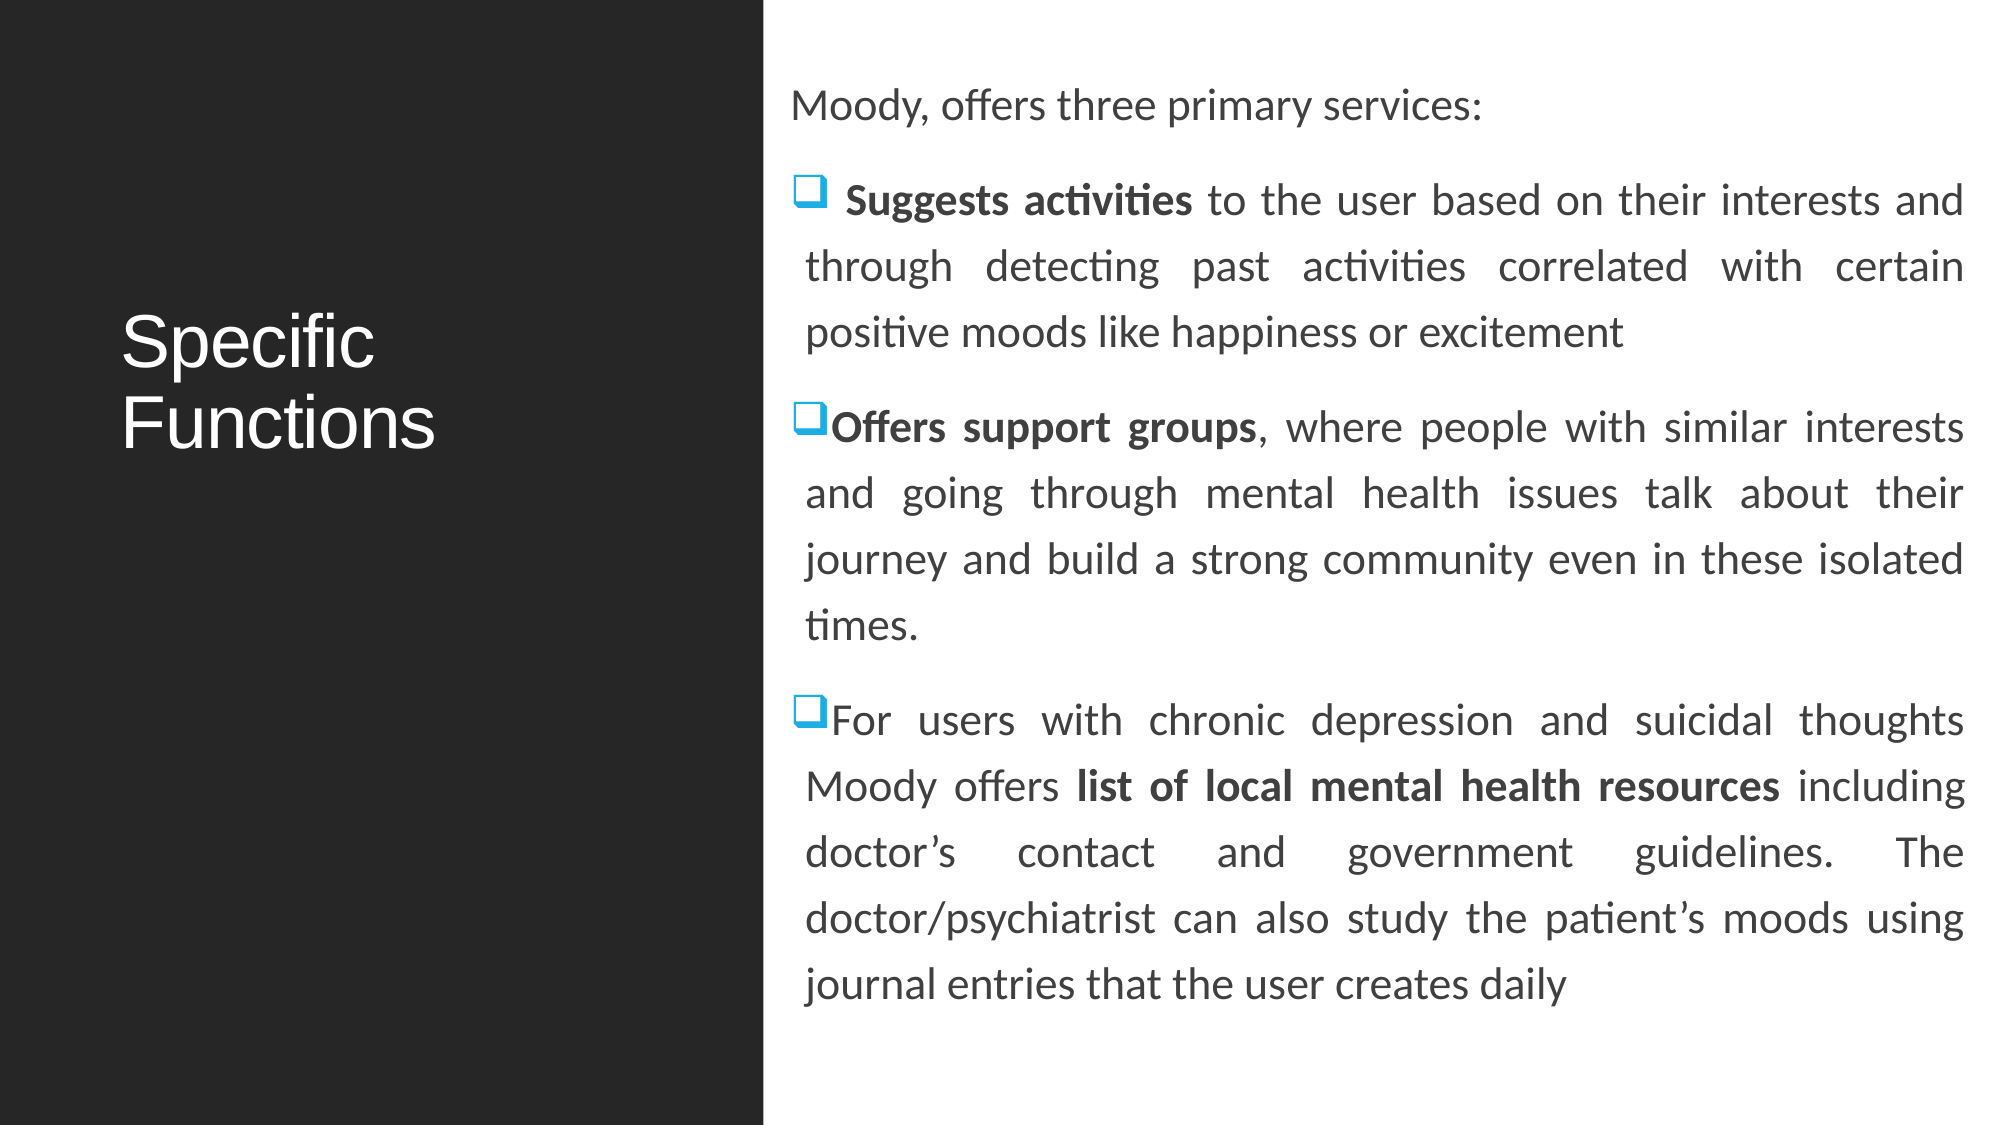

Moody, offers three primary services:
 Suggests activities to the user based on their interests and through detecting past activities correlated with certain positive moods like happiness or excitement
Offers support groups, where people with similar interests and going through mental health issues talk about their journey and build a strong community even in these isolated times.
For users with chronic depression and suicidal thoughts Moody offers list of local mental health resources including doctor’s contact and government guidelines. The doctor/psychiatrist can also study the patient’s moods using journal entries that the user creates daily
# Specific Functions